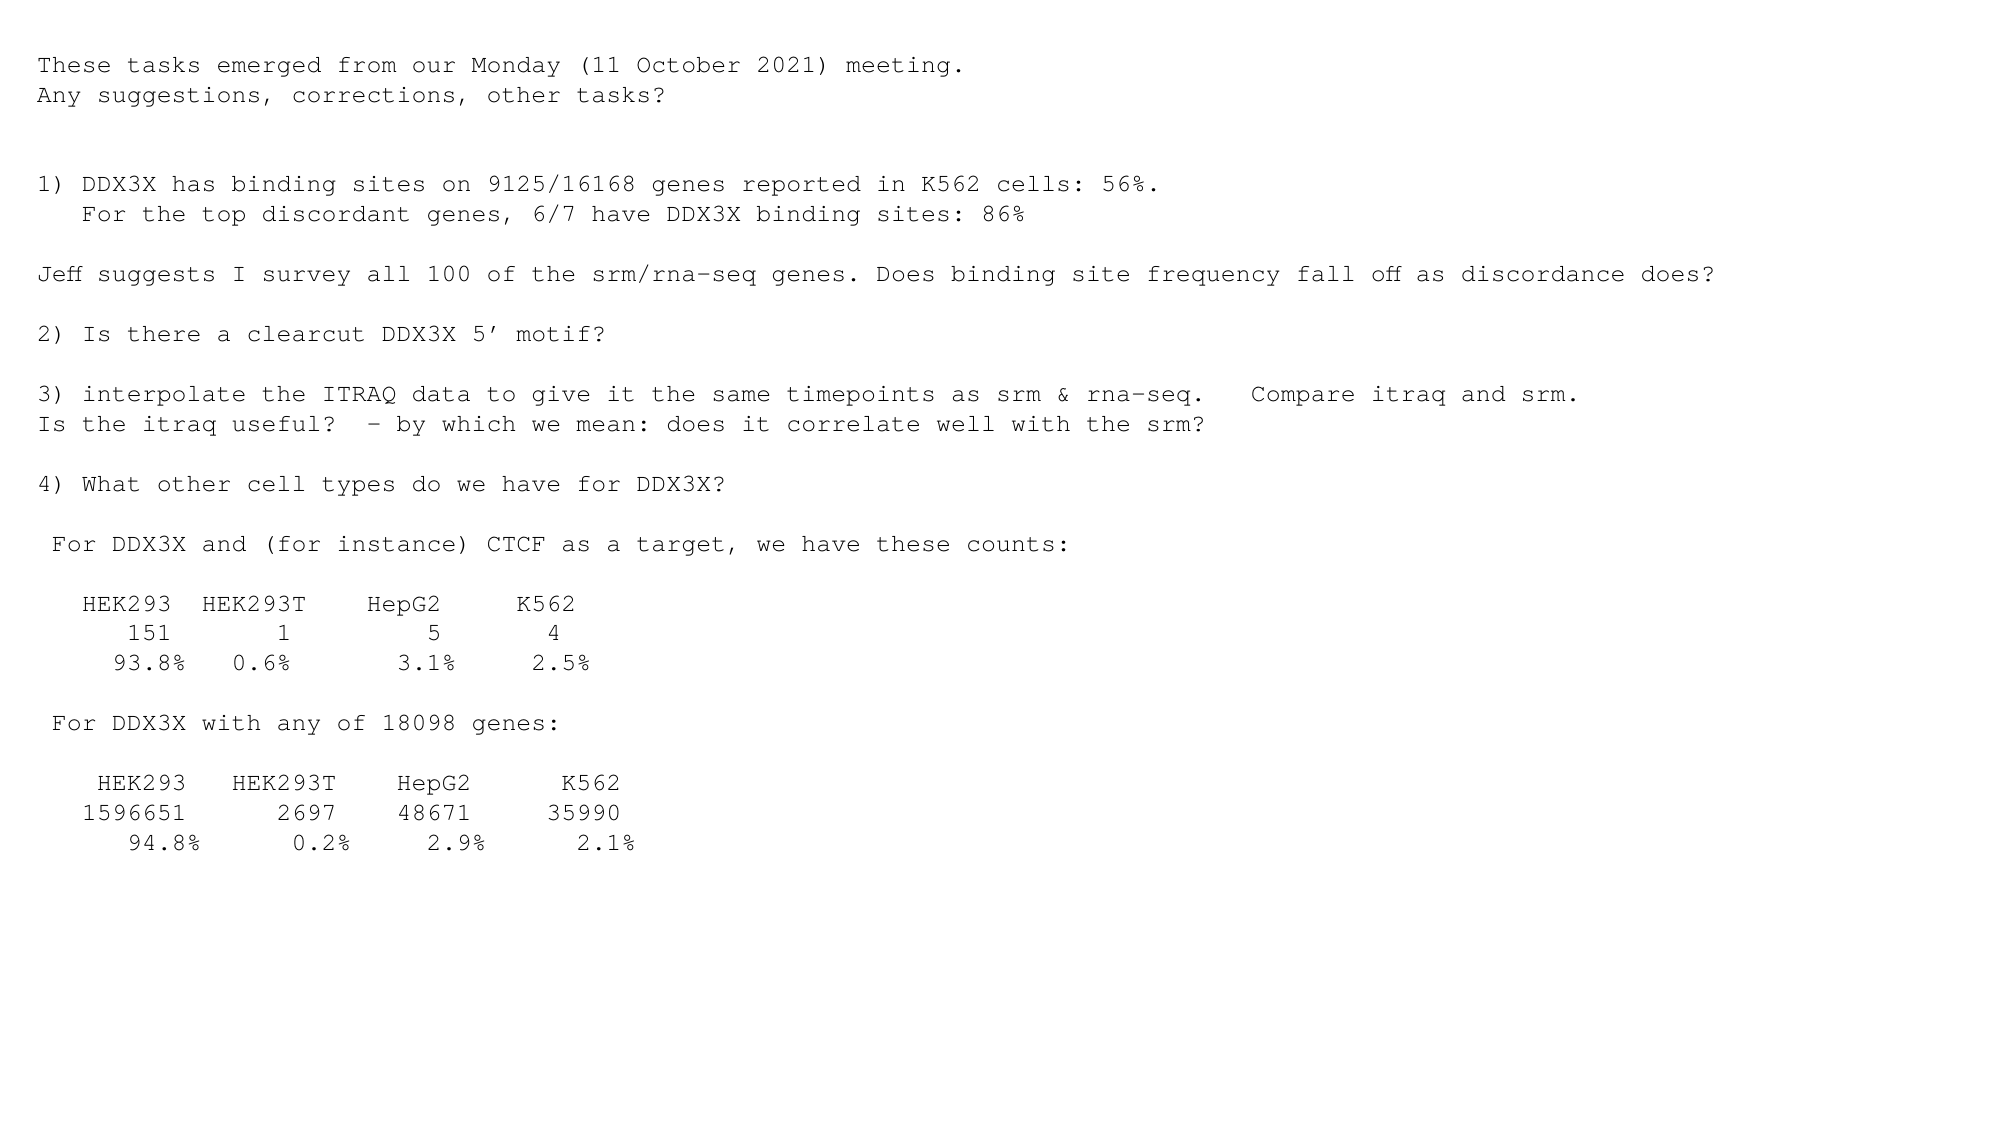

These tasks emerged from our Monday (11 October 2021) meeting.
Any suggestions, corrections, other tasks?
1) DDX3X has binding sites on 9125/16168 genes reported in K562 cells: 56%.
   For the top discordant genes, 6/7 have DDX3X binding sites: 86%
Jeff suggests I survey all 100 of the srm/rna-seq genes. Does binding site frequency fall off as discordance does?
2) Is there a clearcut DDX3X 5’ motif?
3) interpolate the ITRAQ data to give it the same timepoints as srm & rna-seq.   Compare itraq and srm.
Is the itraq useful?  - by which we mean: does it correlate well with the srm?
4) What other cell types do we have for DDX3X?  
 For DDX3X and (for instance) CTCF as a target, we have these counts:
   HEK293  HEK293T    HepG2     K562 
      151       1         5       4 
     93.8%   0.6%       3.1%     2.5%
 For DDX3X with any of 18098 genes:
    HEK293   HEK293T    HepG2      K562 
   1596651      2697    48671     35990 
      94.8%      0.2%     2.9%      2.1%